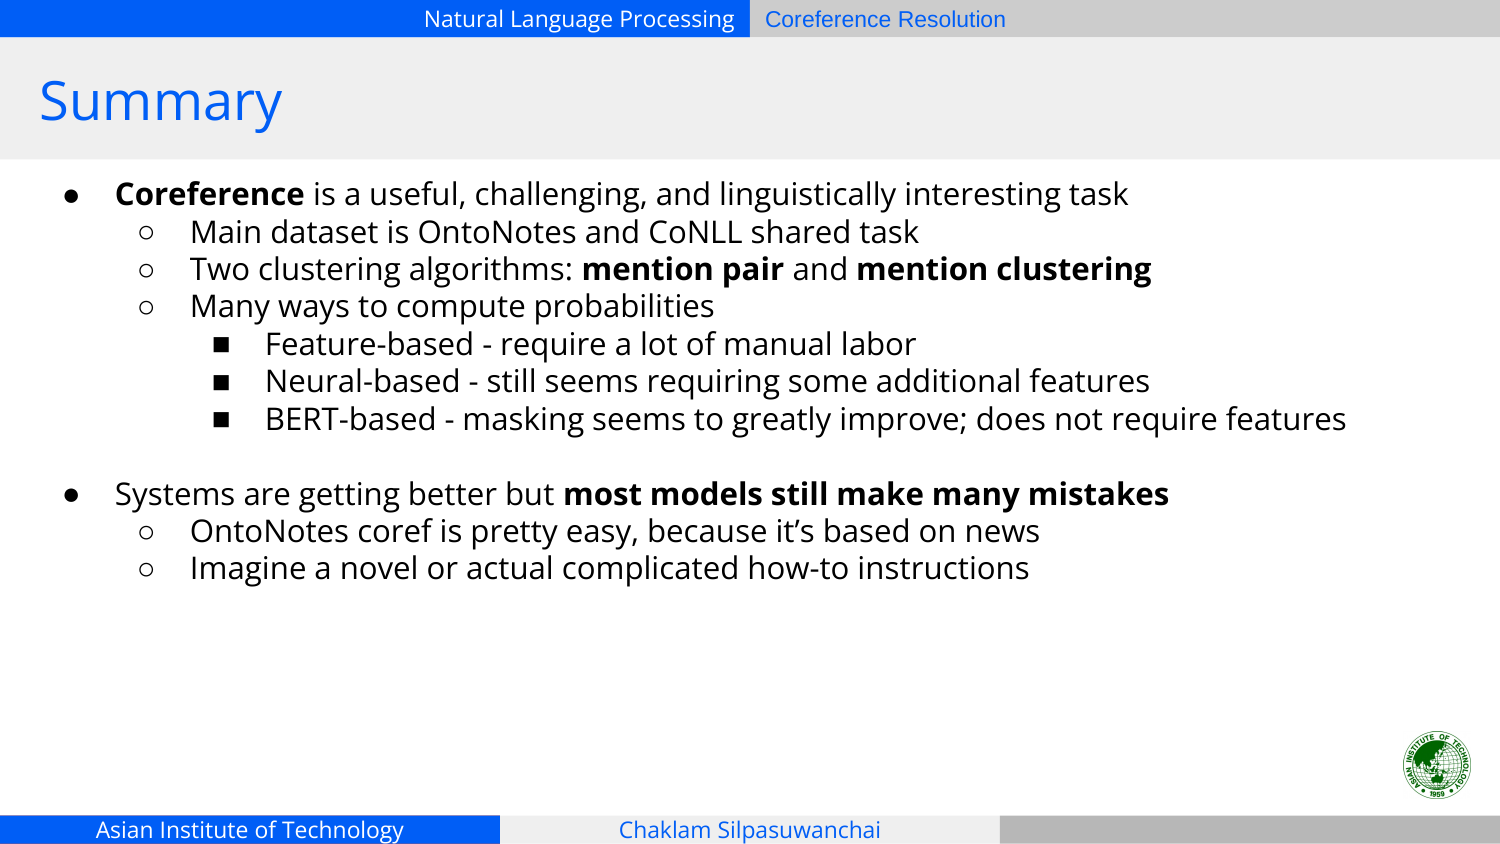

# Summary
Coreference is a useful, challenging, and linguistically interesting task
Main dataset is OntoNotes and CoNLL shared task
Two clustering algorithms: mention pair and mention clustering
Many ways to compute probabilities
Feature-based - require a lot of manual labor
Neural-based - still seems requiring some additional features
BERT-based - masking seems to greatly improve; does not require features
Systems are getting better but most models still make many mistakes
OntoNotes coref is pretty easy, because it’s based on news
Imagine a novel or actual complicated how-to instructions